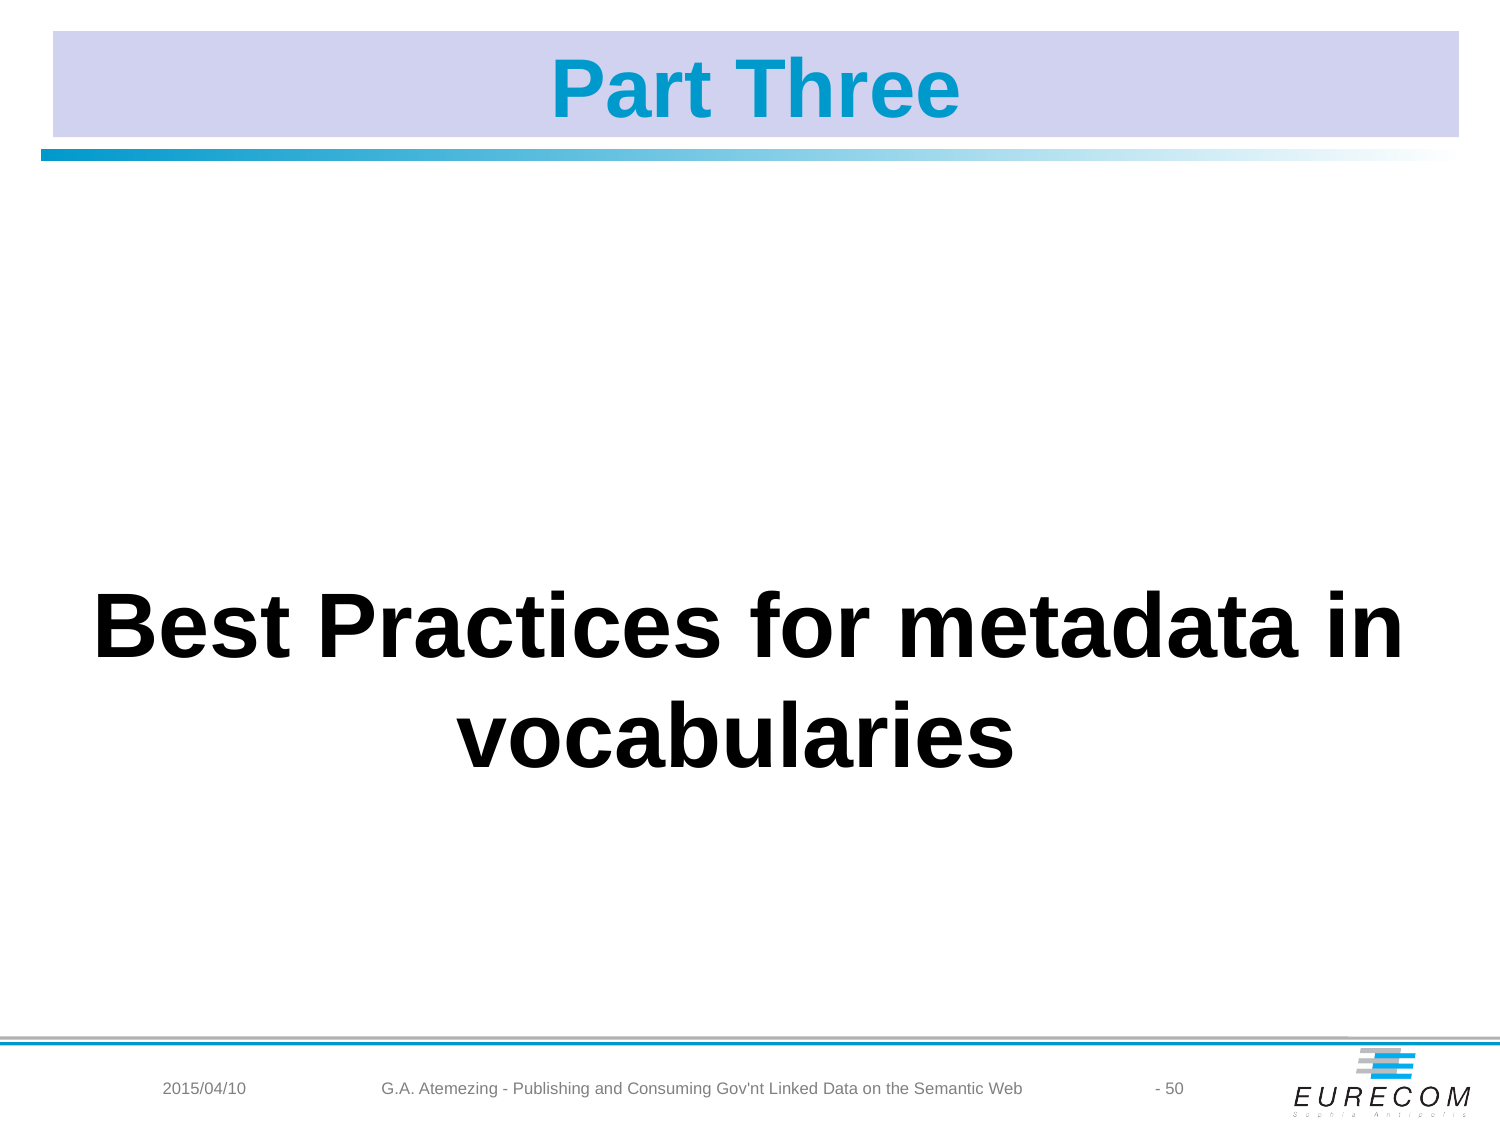

# Part Three

Best Practices for metadata in vocabularies

2015/04/10
G.A. Atemezing - Publishing and Consuming Gov'nt Linked Data on the Semantic Web
- 50